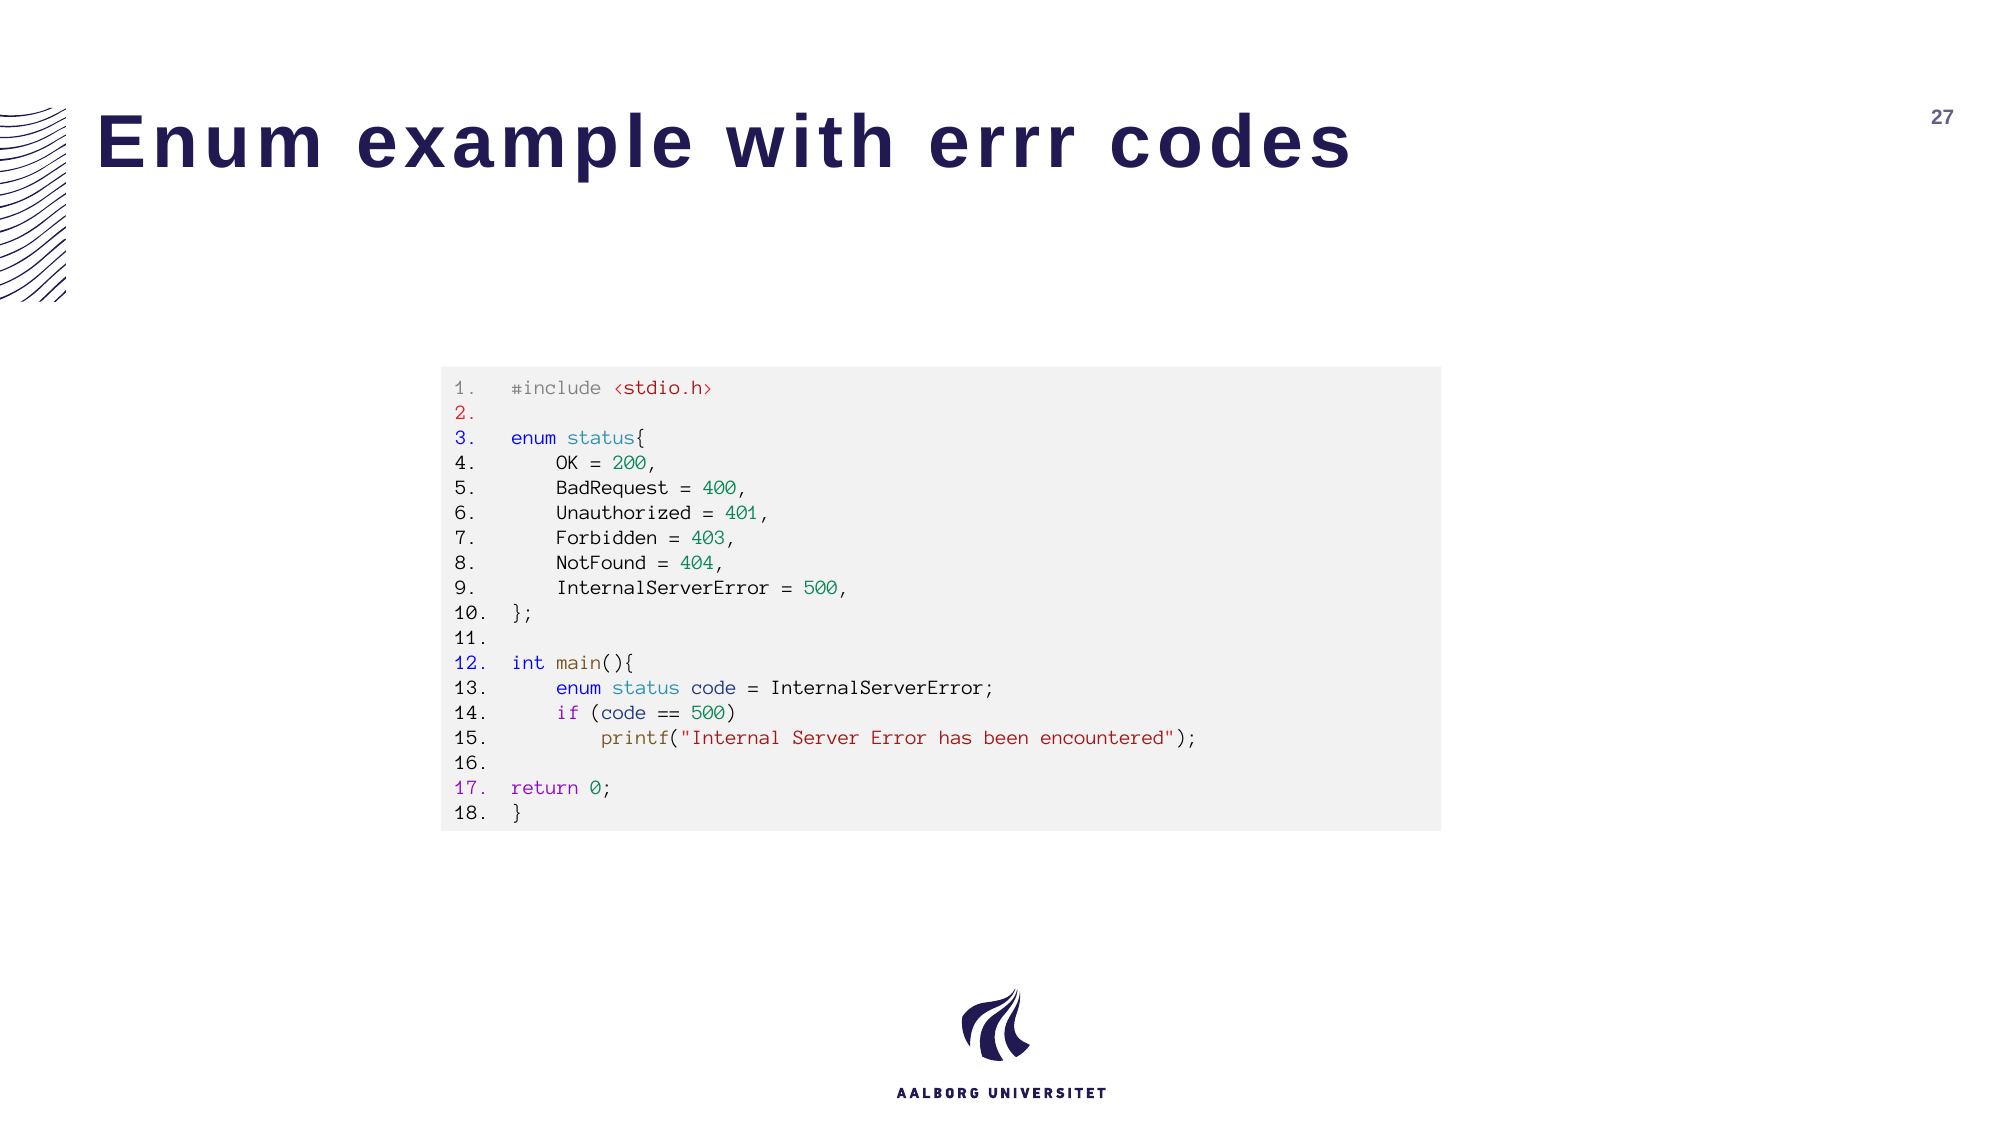

# Enum example with errr codes
27

#include <stdio.h>

enum status{
    OK = 200,
    BadRequest = 400,
    Unauthorized = 401,
    Forbidden = 403,
    NotFound = 404,
    InternalServerError = 500,
};

int main(){
    enum status code = InternalServerError;
    if (code == 500)
        printf("Internal Server Error has been encountered");

return 0;
}